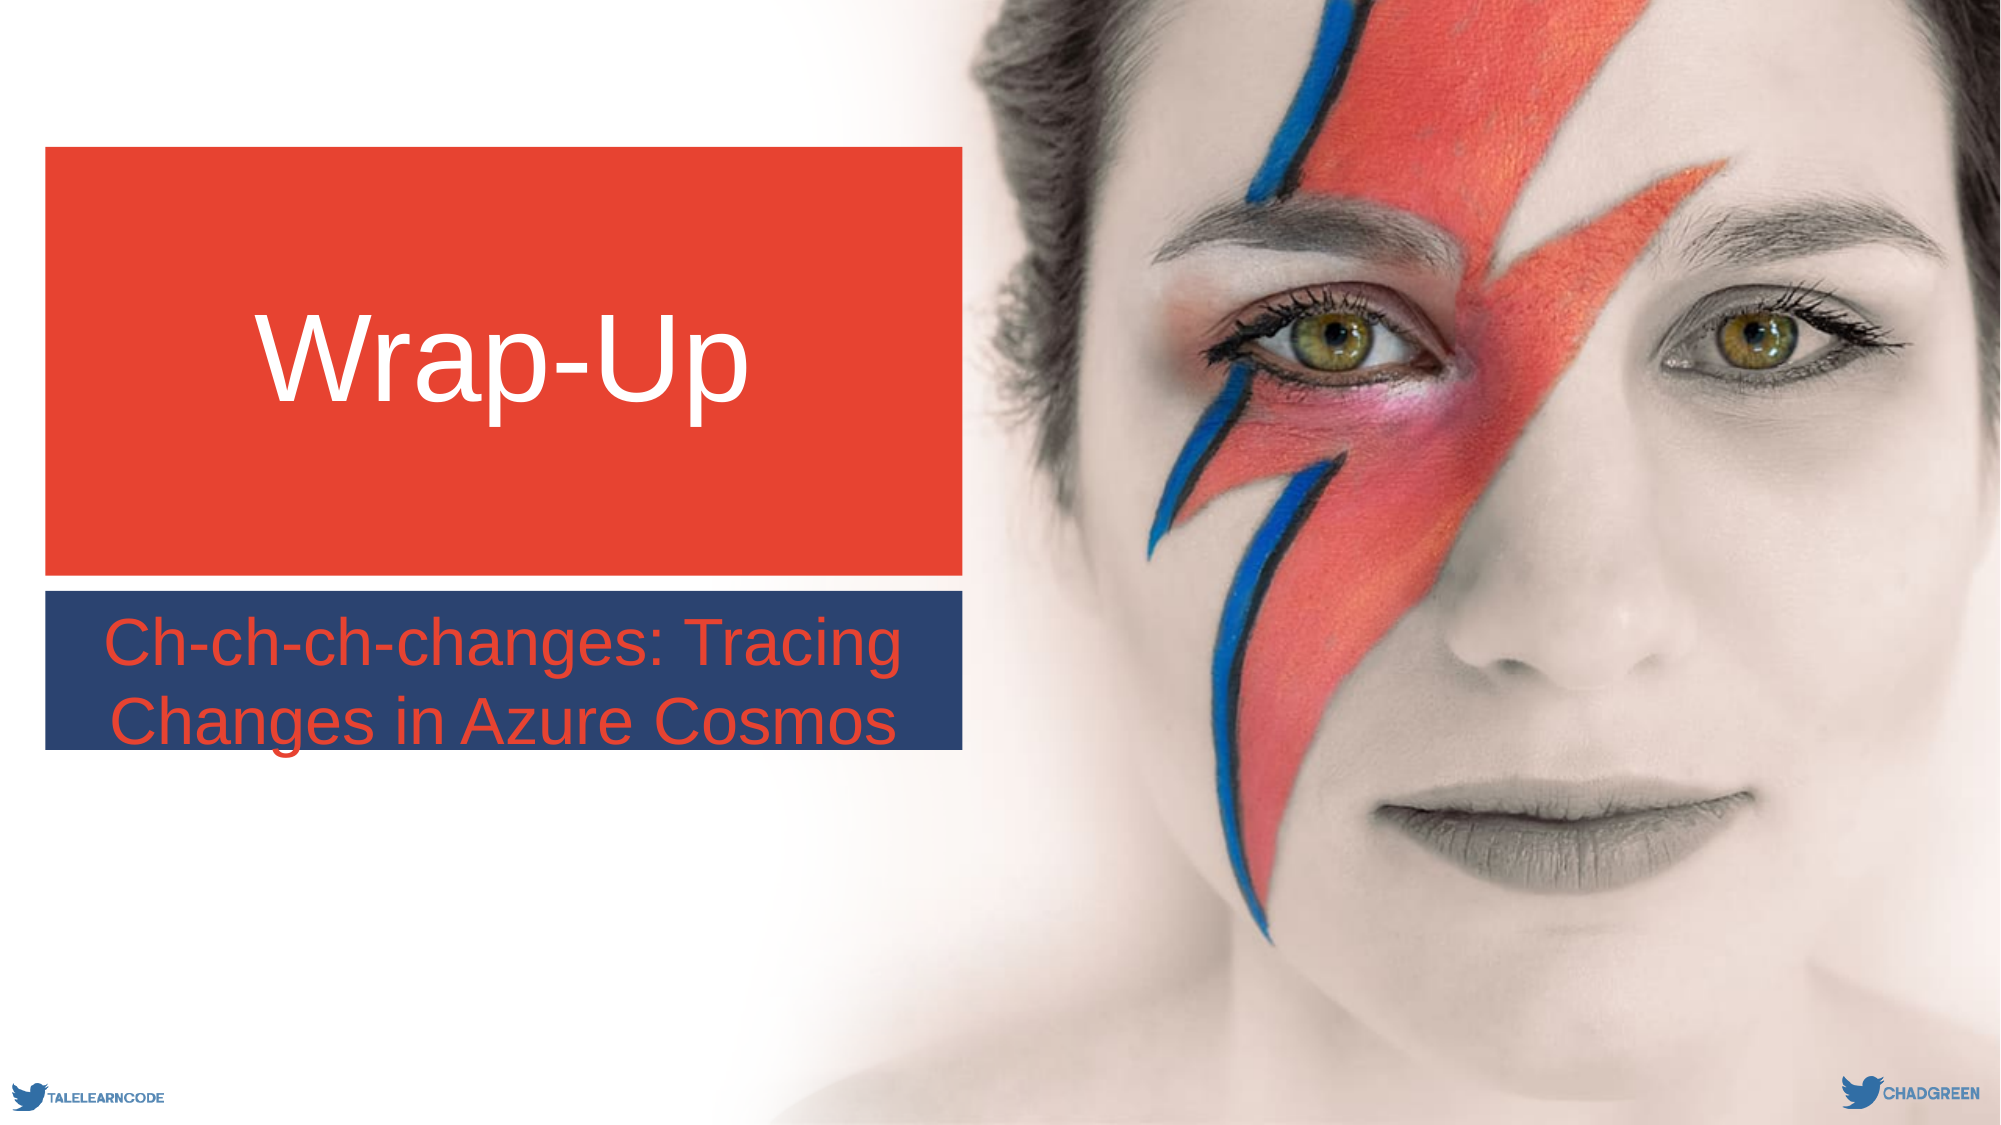

# Wrap-Up
Ch-ch-ch-changes: Tracing Changes in Azure Cosmos